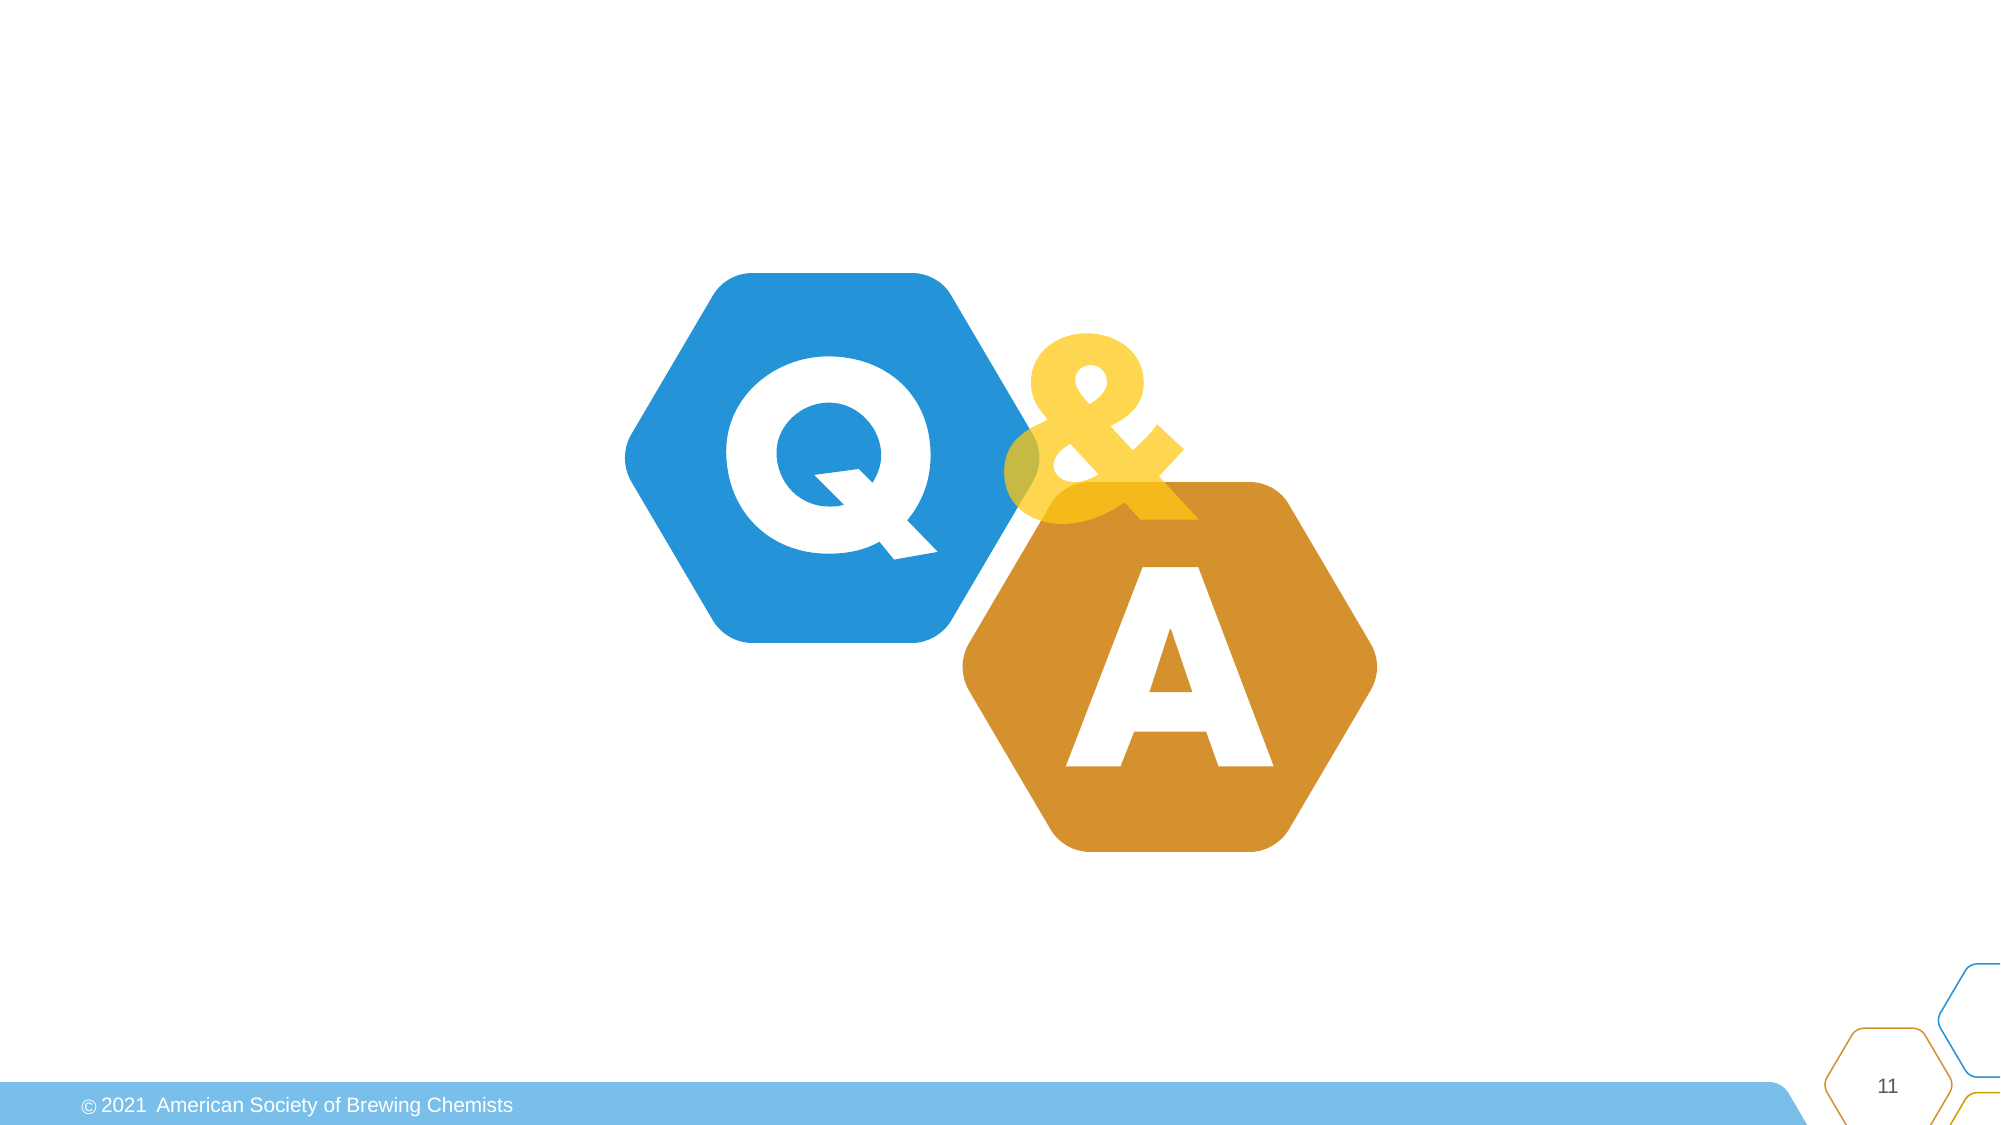

11
2021
American Society of Brewing Chemists